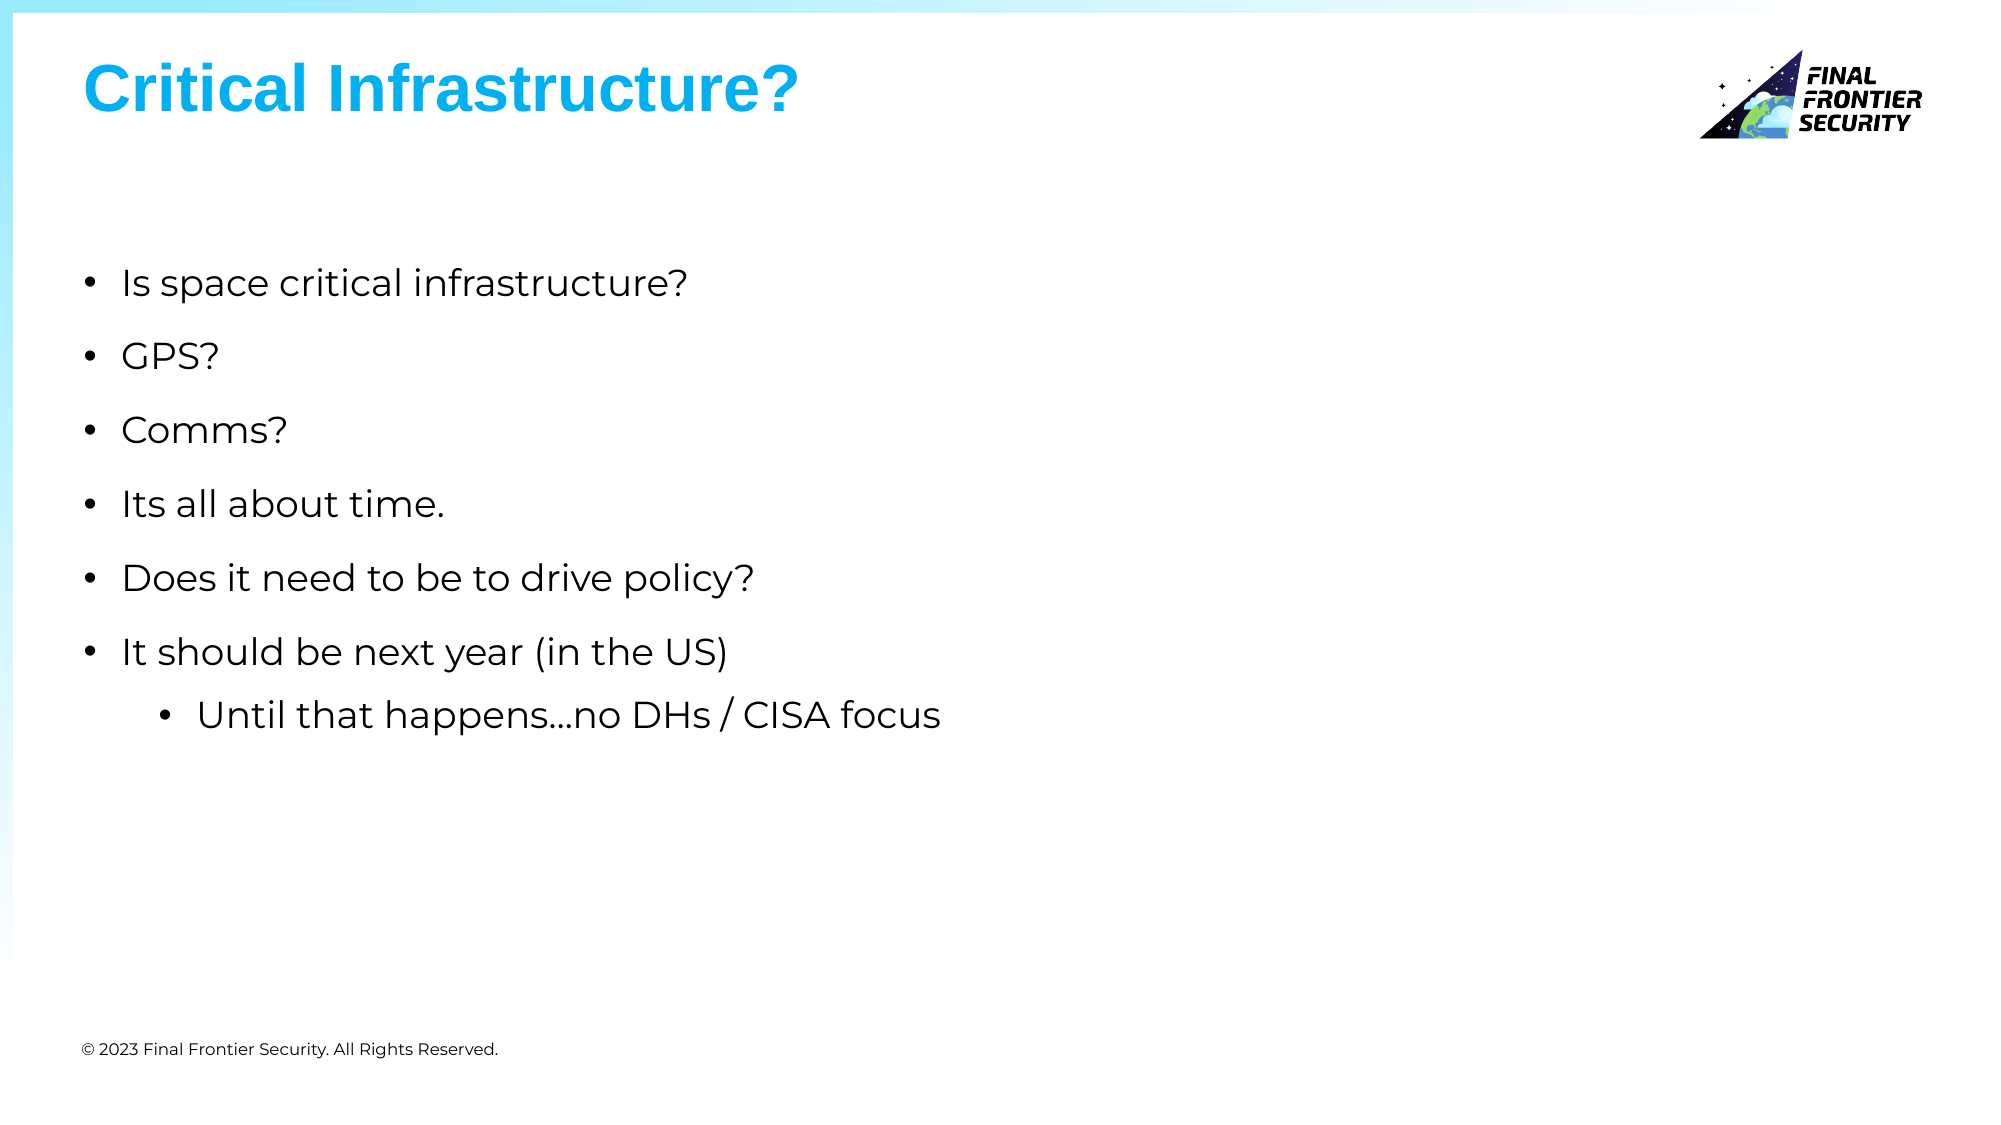

# Critical Infrastructure?
Is space critical infrastructure?
GPS?
Comms?
Its all about time.
Does it need to be to drive policy?
It should be next year (in the US)
Until that happens…no DHs / CISA focus